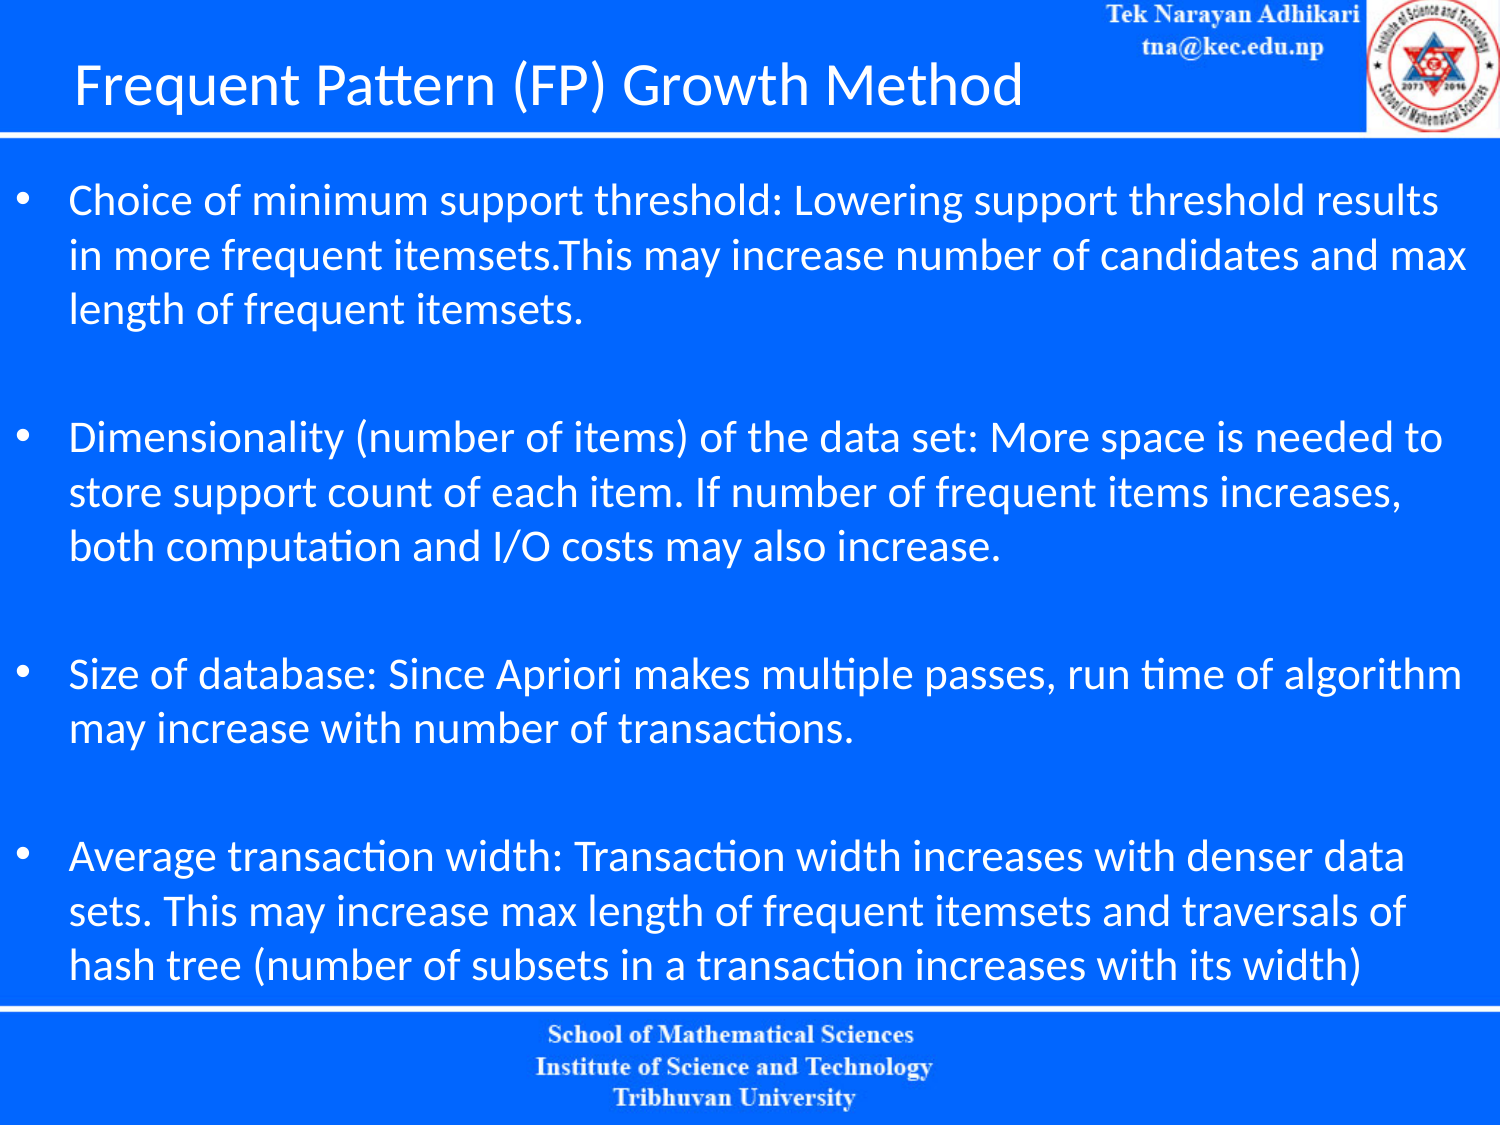

# Frequent Pattern (FP) Growth Method
Choice of minimum support threshold: Lowering support threshold results in more frequent itemsets.This may increase number of candidates and max length of frequent itemsets.

Dimensionality (number of items) of the data set: More space is needed to store support count of each item. If number of frequent items increases, both computation and I/O costs may also increase.

Size of database: Since Apriori makes multiple passes, run time of algorithm may increase with number of transactions.

Average transaction width: Transaction width increases with denser data sets. This may increase max length of frequent itemsets and traversals of hash tree (number of subsets in a transaction increases with its width)